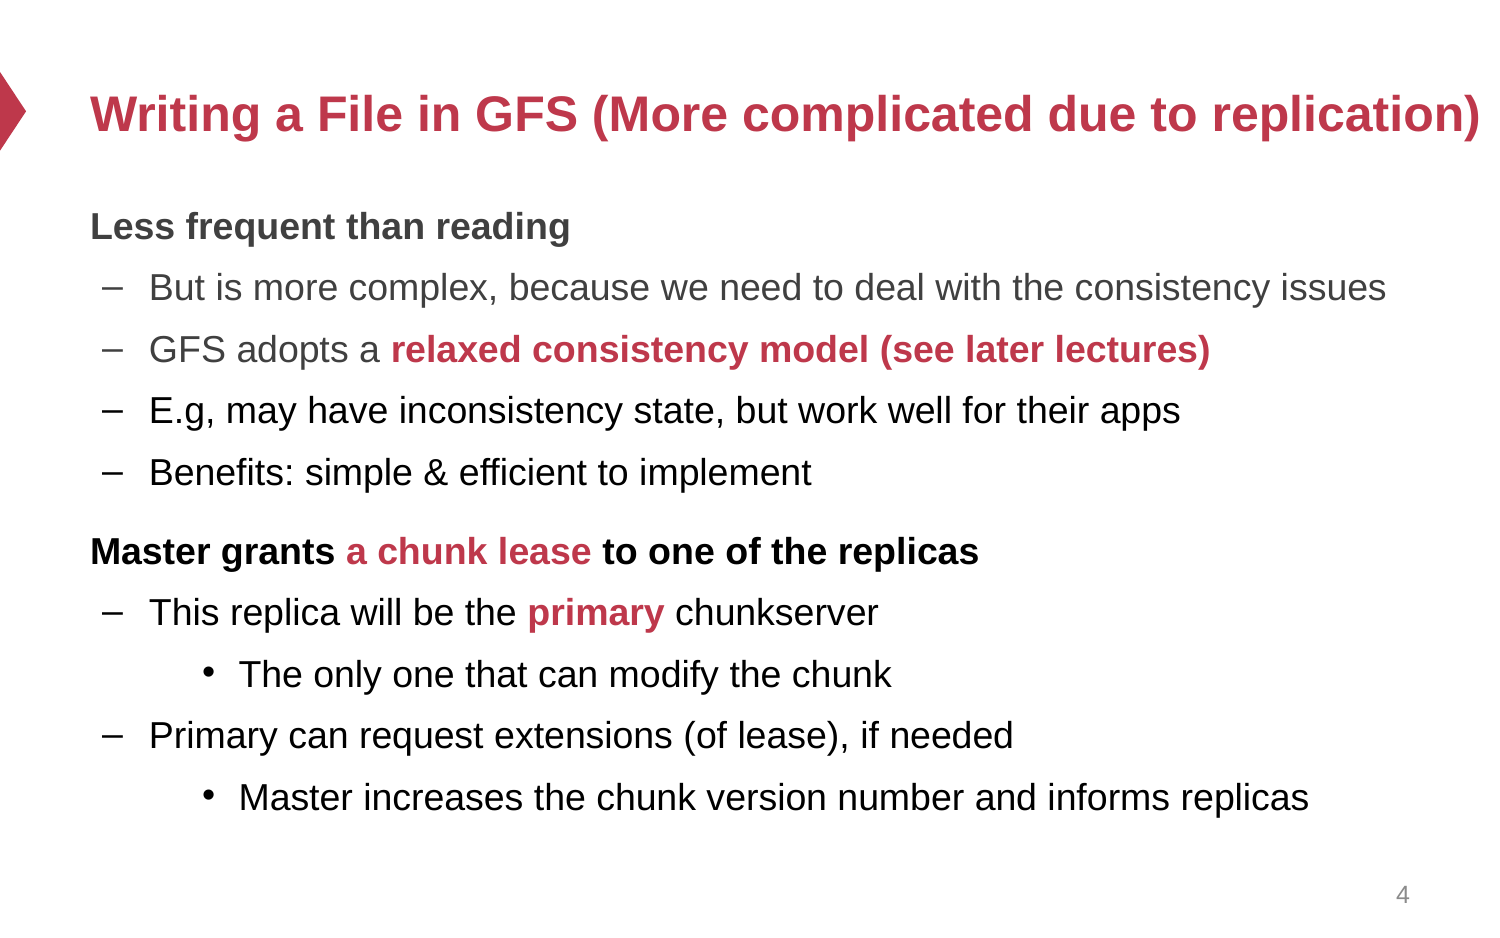

# Writing a File in GFS (More complicated due to replication)
Less frequent than reading
But is more complex, because we need to deal with the consistency issues
GFS adopts a relaxed consistency model (see later lectures)
E.g, may have inconsistency state, but work well for their apps
Benefits: simple & efficient to implement
Master grants a chunk lease to one of the replicas
This replica will be the primary chunkserver
The only one that can modify the chunk
Primary can request extensions (of lease), if needed
Master increases the chunk version number and informs replicas

4